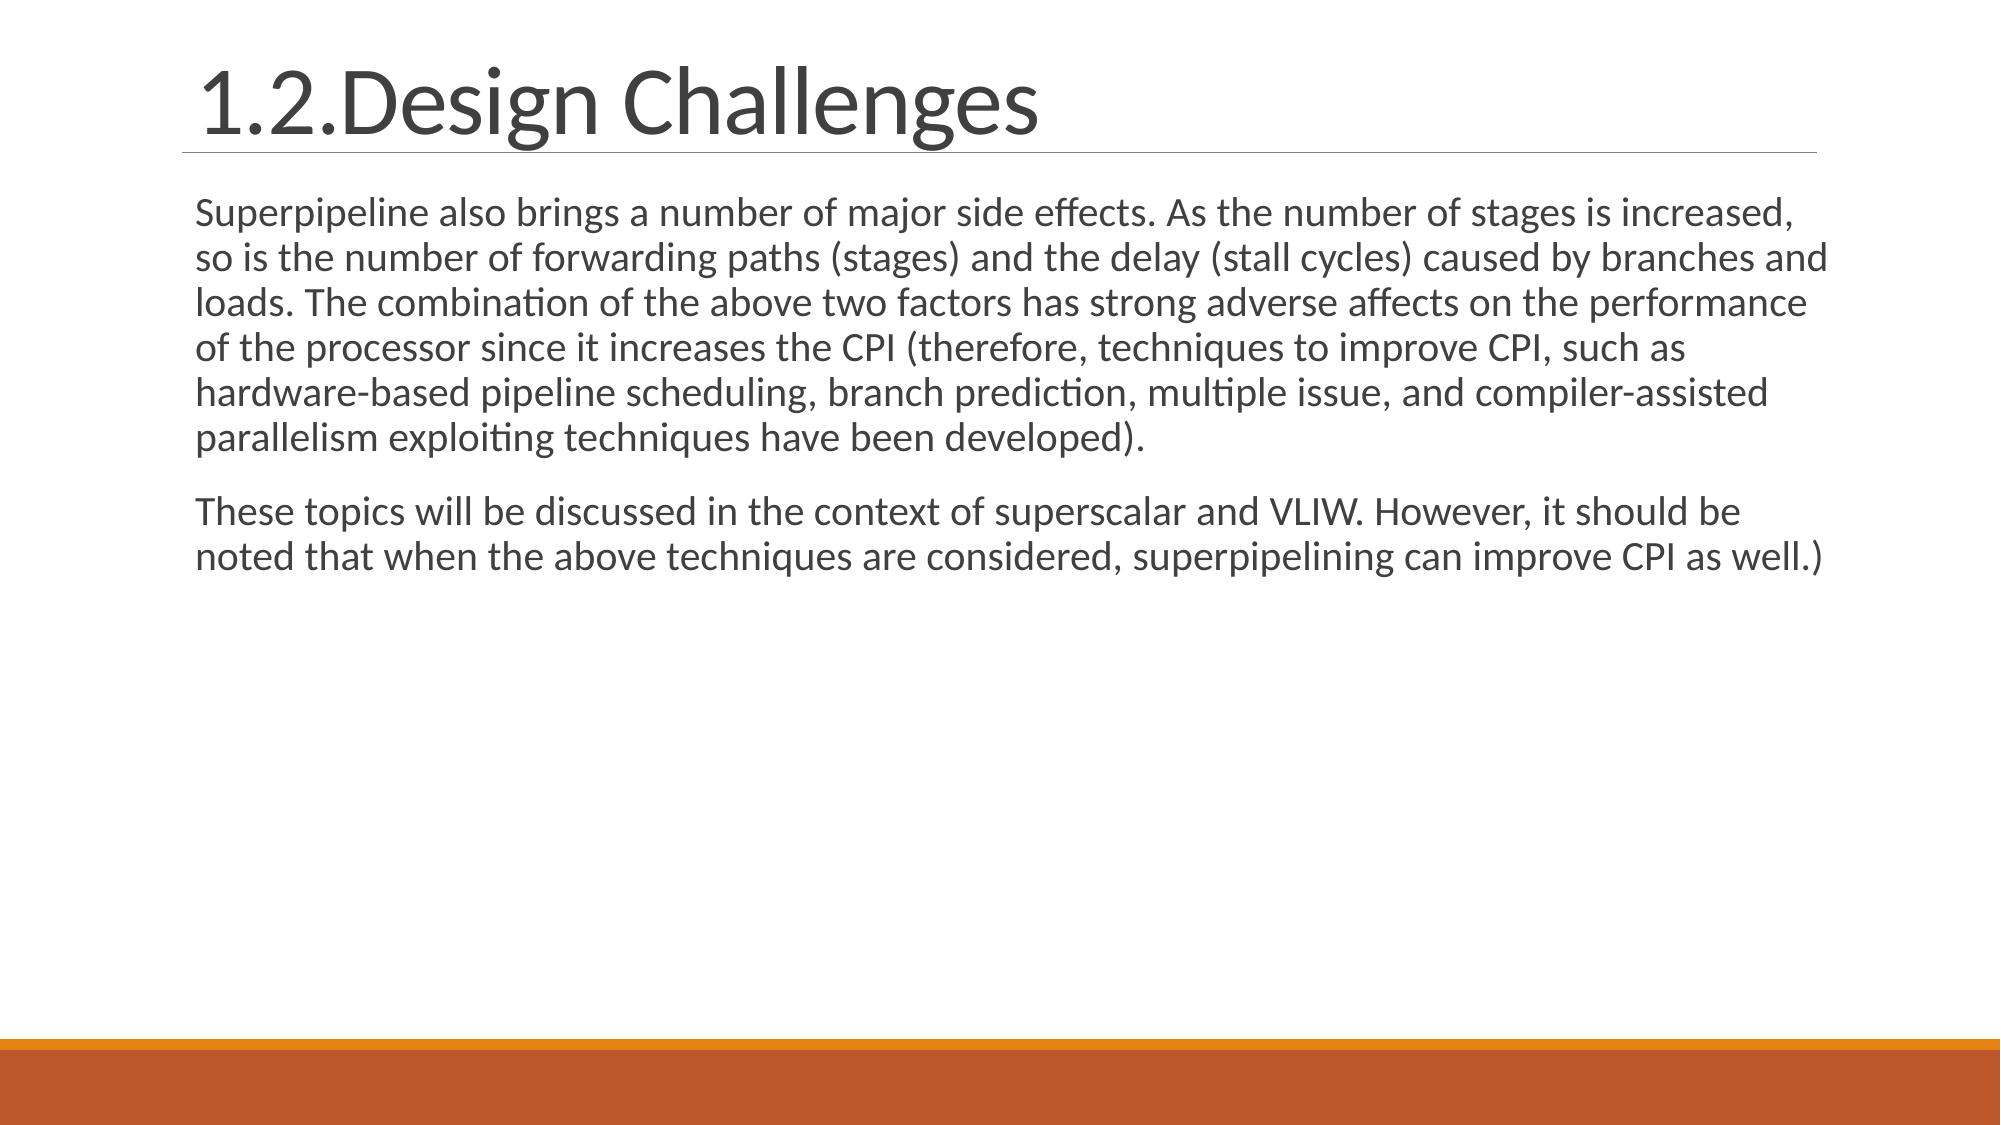

# 1.2.Design Challenges
Superpipeline also brings a number of major side effects. As the number of stages is increased, so is the number of forwarding paths (stages) and the delay (stall cycles) caused by branches and loads. The combination of the above two factors has strong adverse affects on the performance of the processor since it increases the CPI (therefore, techniques to improve CPI, such as hardware-based pipeline scheduling, branch prediction, multiple issue, and compiler-assisted parallelism exploiting techniques have been developed).
These topics will be discussed in the context of superscalar and VLIW. However, it should be noted that when the above techniques are considered, superpipelining can improve CPI as well.)